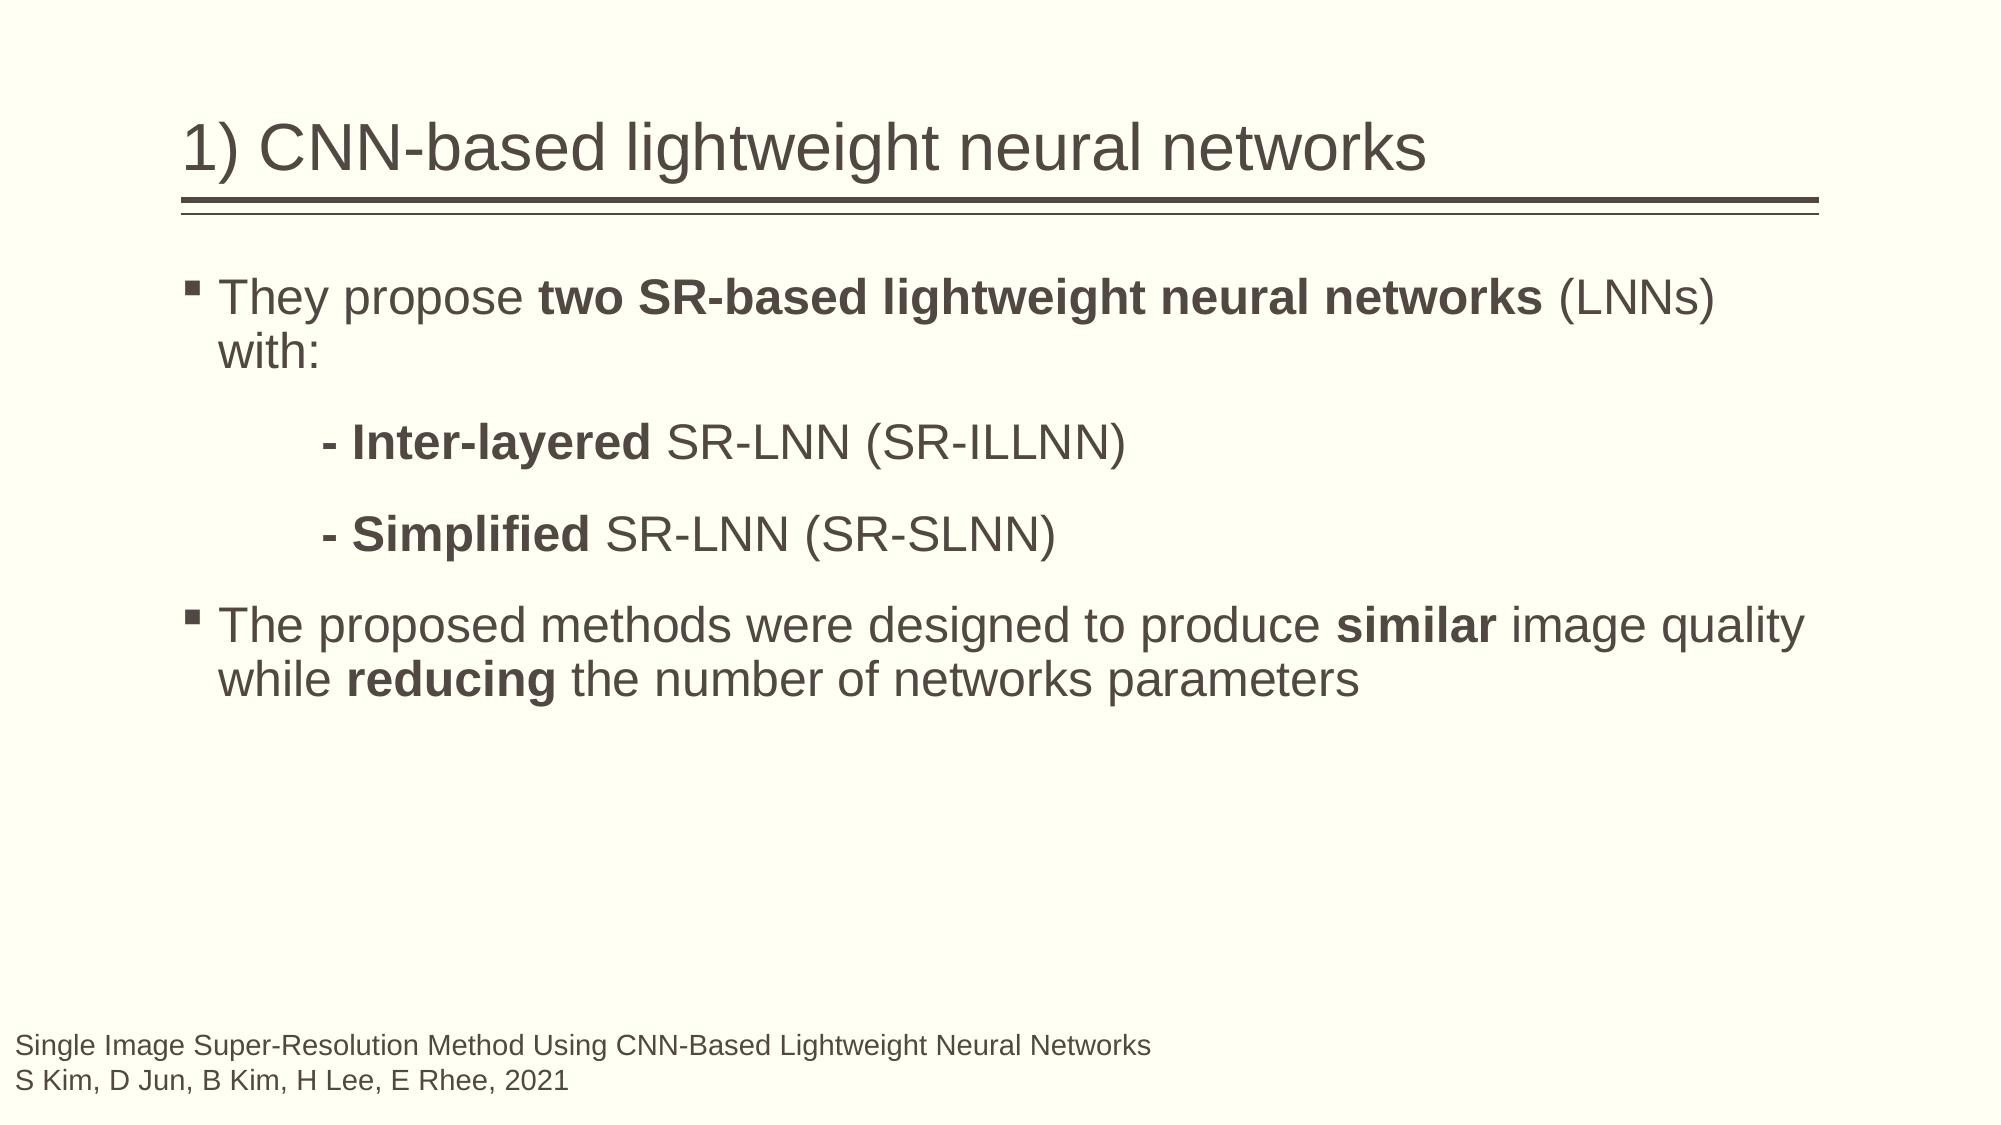

# 1) CNN-based lightweight neural networks
They propose two SR-based lightweight neural networks (LNNs) with:
          - Inter-layered SR-LNN (SR-ILLNN)
          - Simplified SR-LNN (SR-SLNN)
The proposed methods were designed to produce similar image quality while reducing the number of networks parameters

Single Image Super-Resolution Method Using CNN-Based Lightweight Neural Networks
S Kim, D Jun, B Kim, H Lee, E Rhee, 2021